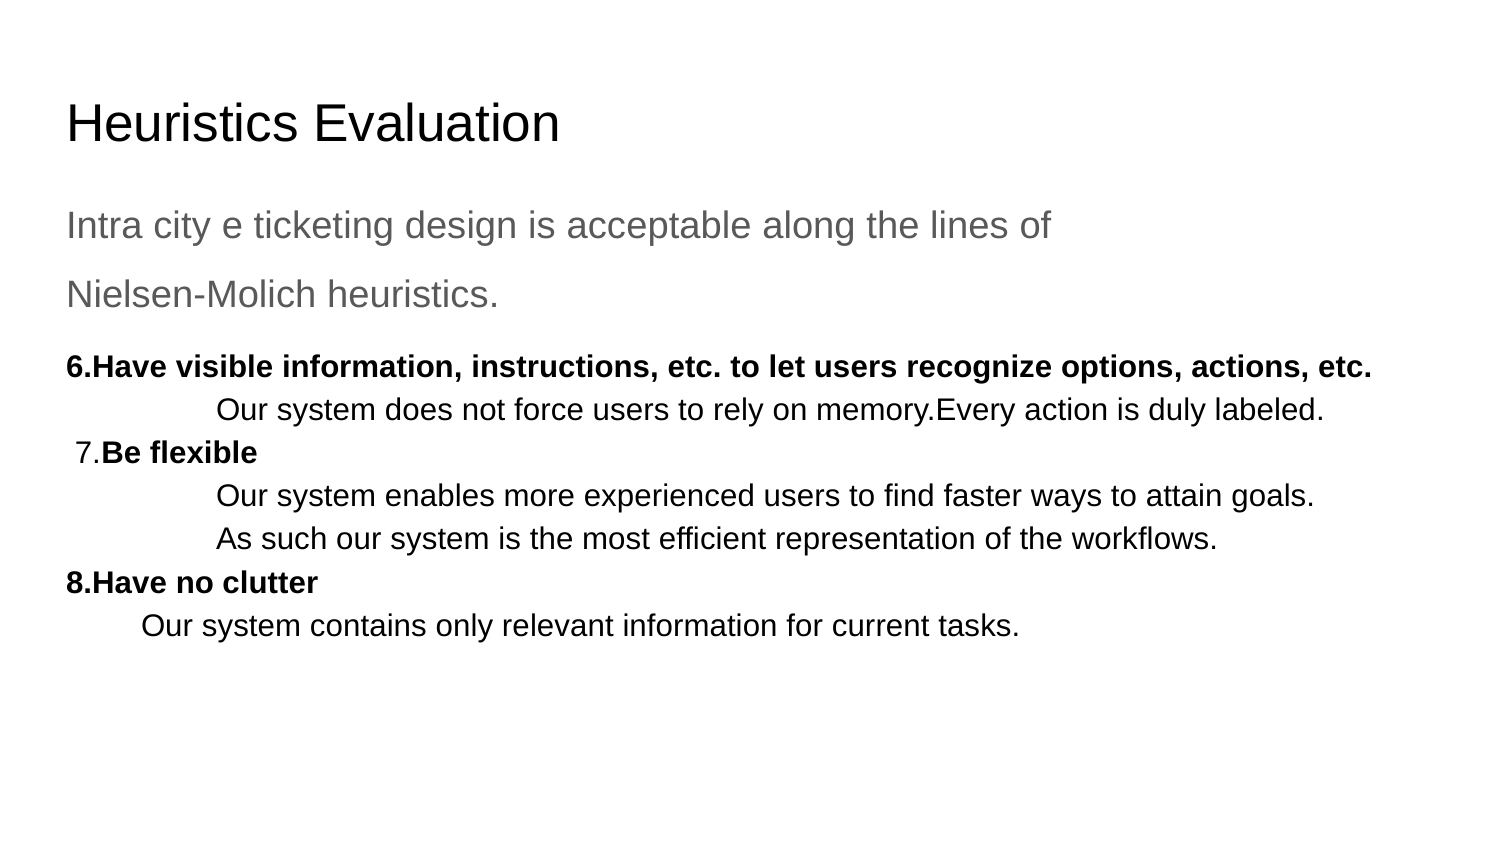

# Heuristics Evaluation
Intra city e ticketing design is acceptable along the lines of
Nielsen-Molich heuristics.
6.Have visible information, instructions, etc. to let users recognize options, actions, etc.
	Our system does not force users to rely on memory.Every action is duly labeled.
 7.Be flexible
	Our system enables more experienced users to find faster ways to attain goals.
	As such our system is the most efficient representation of the workflows.
8.Have no clutter
Our system contains only relevant information for current tasks.